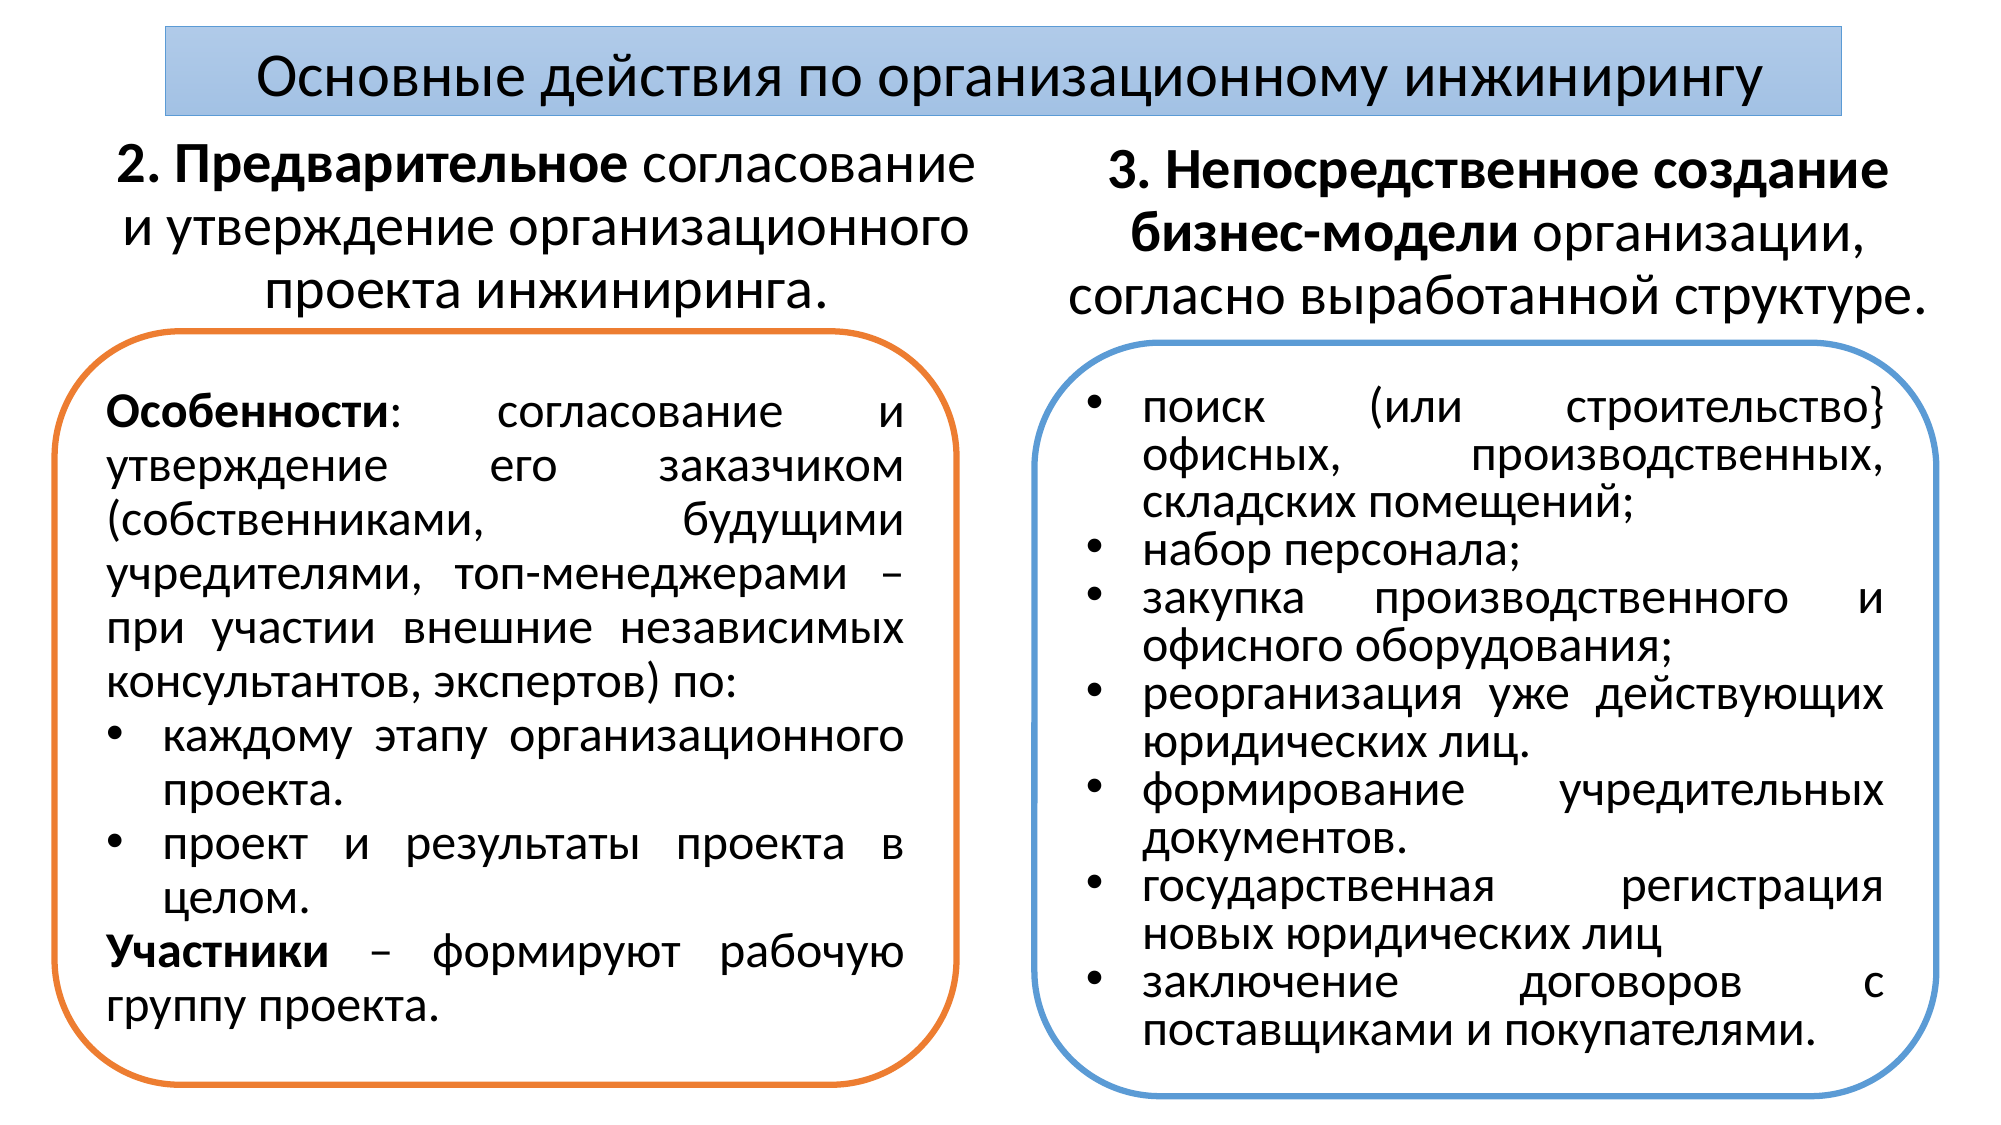

Основные действия по организационному инжинирингу
2. Предварительное согласование и утверждение организационного проекта инжиниринга.
3. Непосредственное создание бизнес-модели организации, согласно выработанной структуре.
Особенности: согласование и утверждение его заказчиком (собственниками, будущими учредителями, топ-менеджерами – при участии внешние независимых консультантов, экспертов) по:
каждому этапу организационного проекта.
проект и результаты проекта в целом.
Участники – формируют рабочую группу проекта.
поиск (или строительство} офисных, производственных, складских помещений;
набор персонала;
закупка производственного и офисного оборудования;
реорганизация уже действующих юридических лиц.
формирование учредительных документов.
государственная регистрация новых юридических лиц
заключение договоров с поставщиками и покупателями.